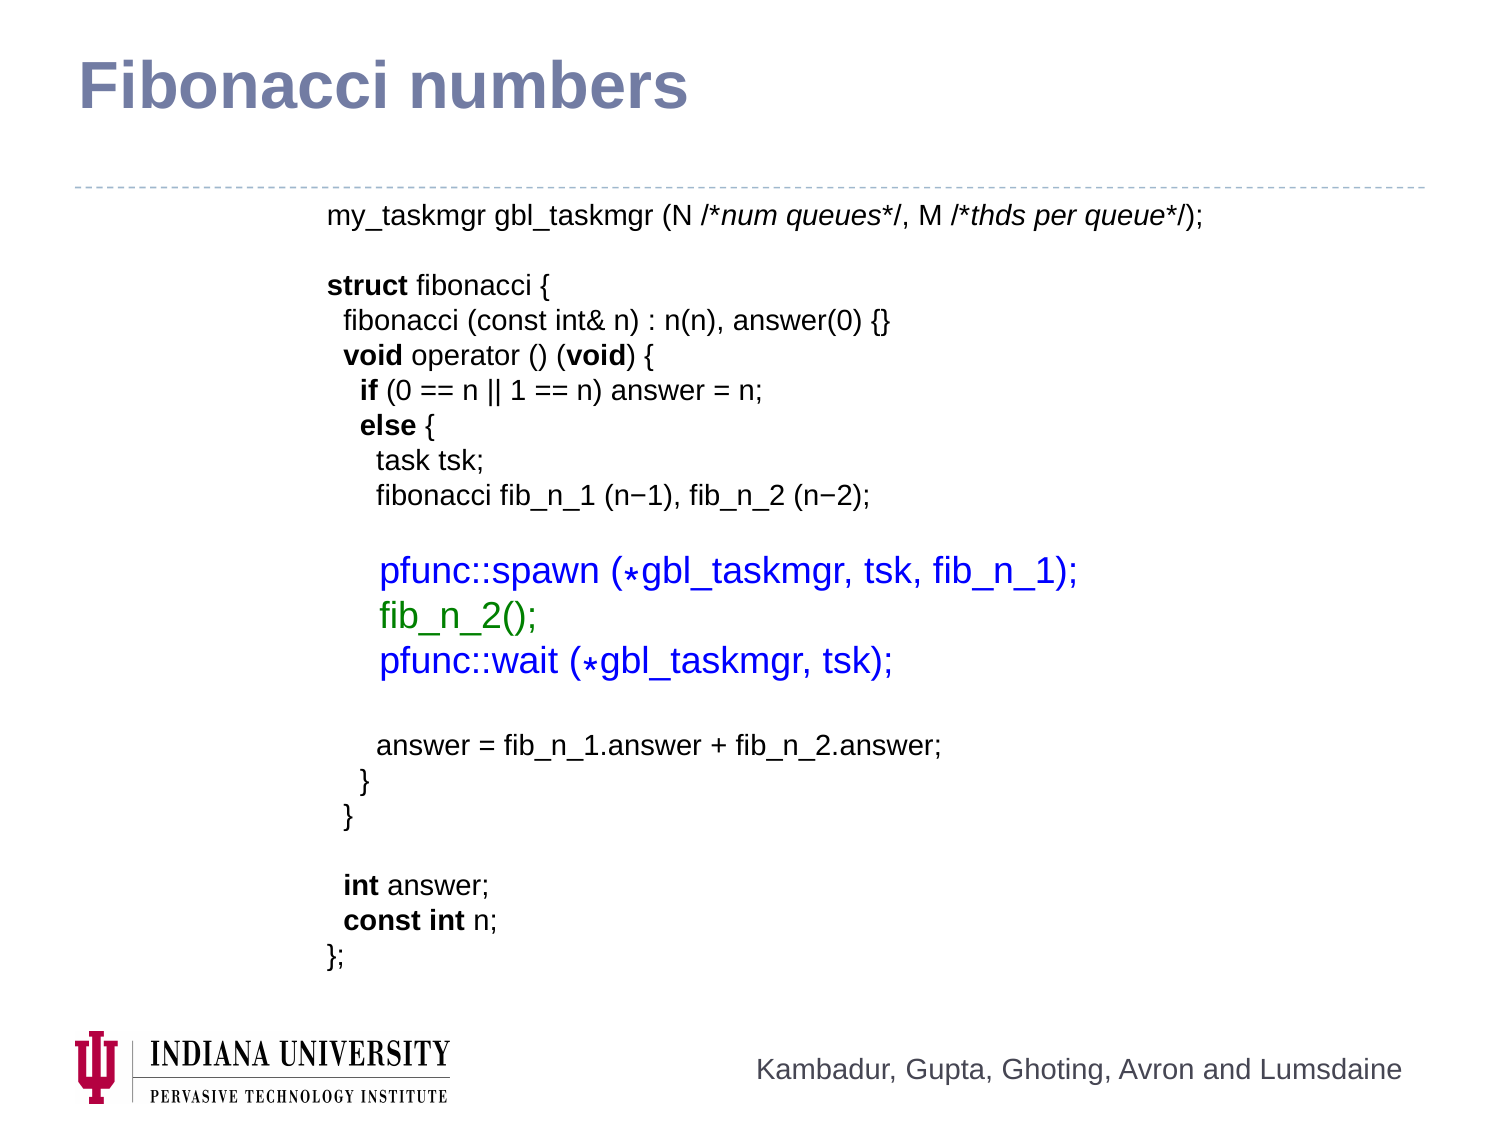

# Fibonacci numbers
my_taskmgr gbl_taskmgr (N /*num queues*/, M /*thds per queue*/);

struct fibonacci {
  fibonacci (const int& n) : n(n), answer(0) {}
  void operator () (void) {
    if (0 == n || 1 == n) answer = n;
    else {
      task tsk;
      fibonacci fib_n_1 (n−1), fib_n_2 (n−2);

     pfunc::spawn (∗gbl_taskmgr, tsk, fib_n_1);
     fib_n_2();
     pfunc::wait (∗gbl_taskmgr, tsk);

      answer = fib_n_1.answer + fib_n_2.answer;
    }
  }

  int answer;
  const int n;
};
Kambadur, Gupta, Ghoting, Avron and Lumsdaine